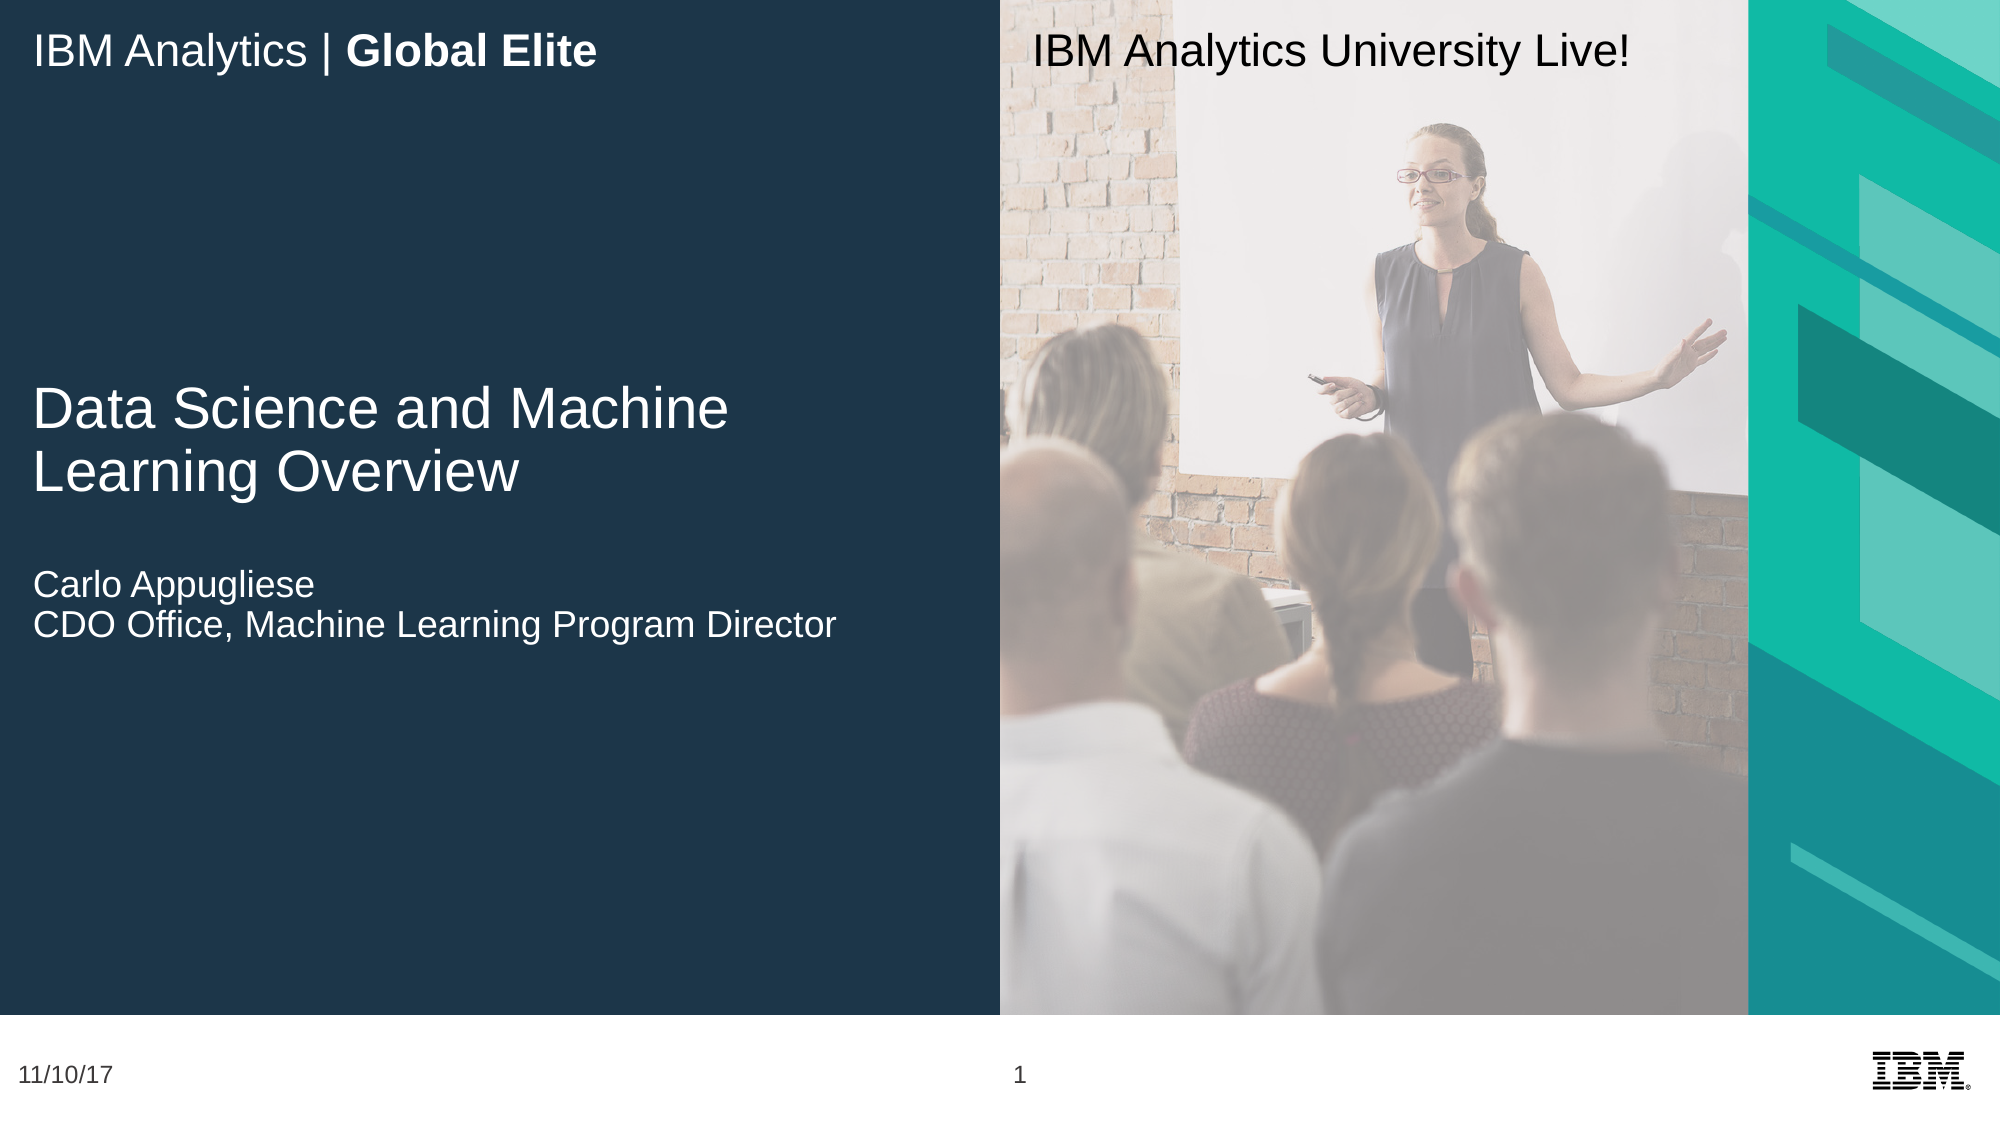

Data Science and Machine Learning Overview

Carlo Appugliese
CDO Office, Machine Learning Program Director
11/10/17
1